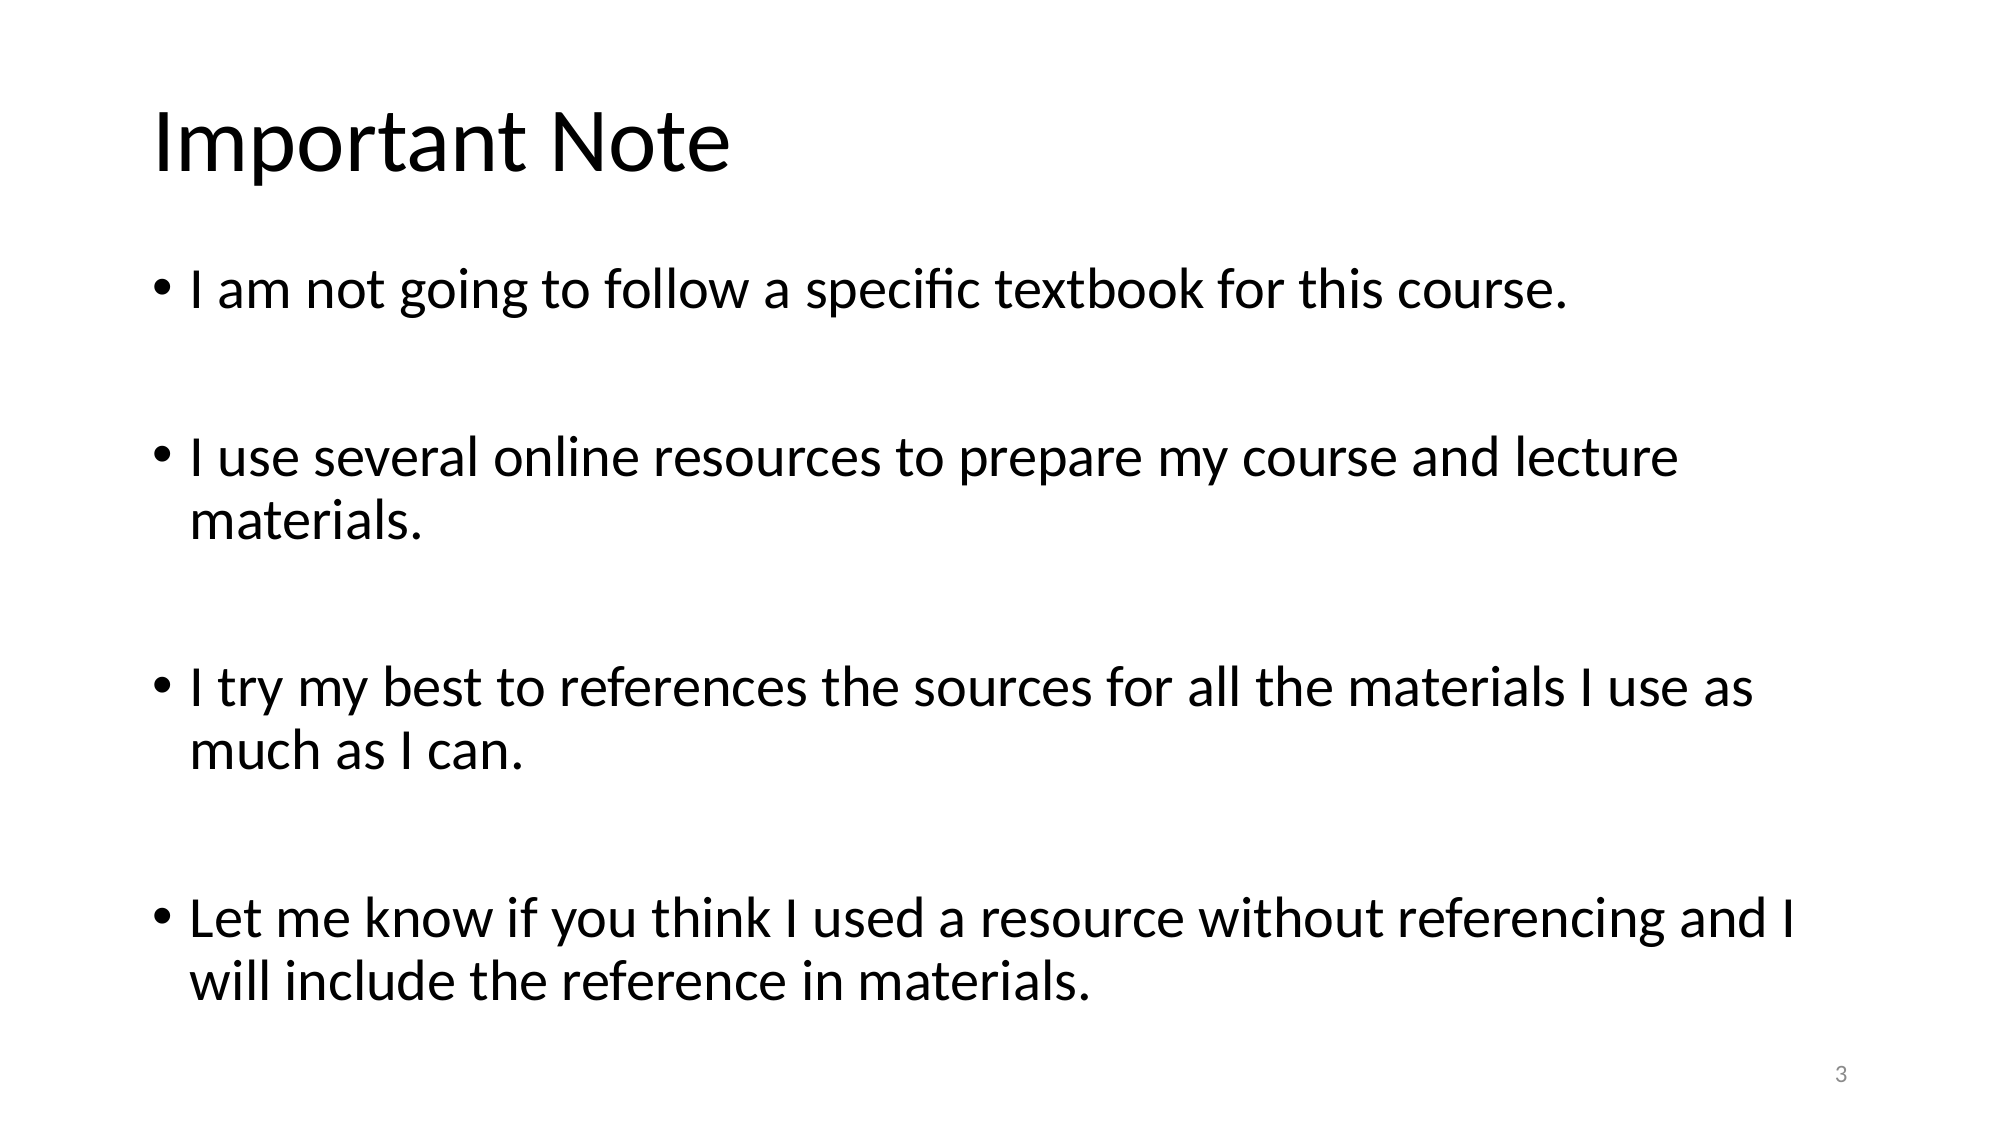

# Important Note
I am not going to follow a specific textbook for this course.

I use several online resources to prepare my course and lecture materials.

I try my best to references the sources for all the materials I use as much as I can.

Let me know if you think I used a resource without referencing and I will include the reference in materials.
3